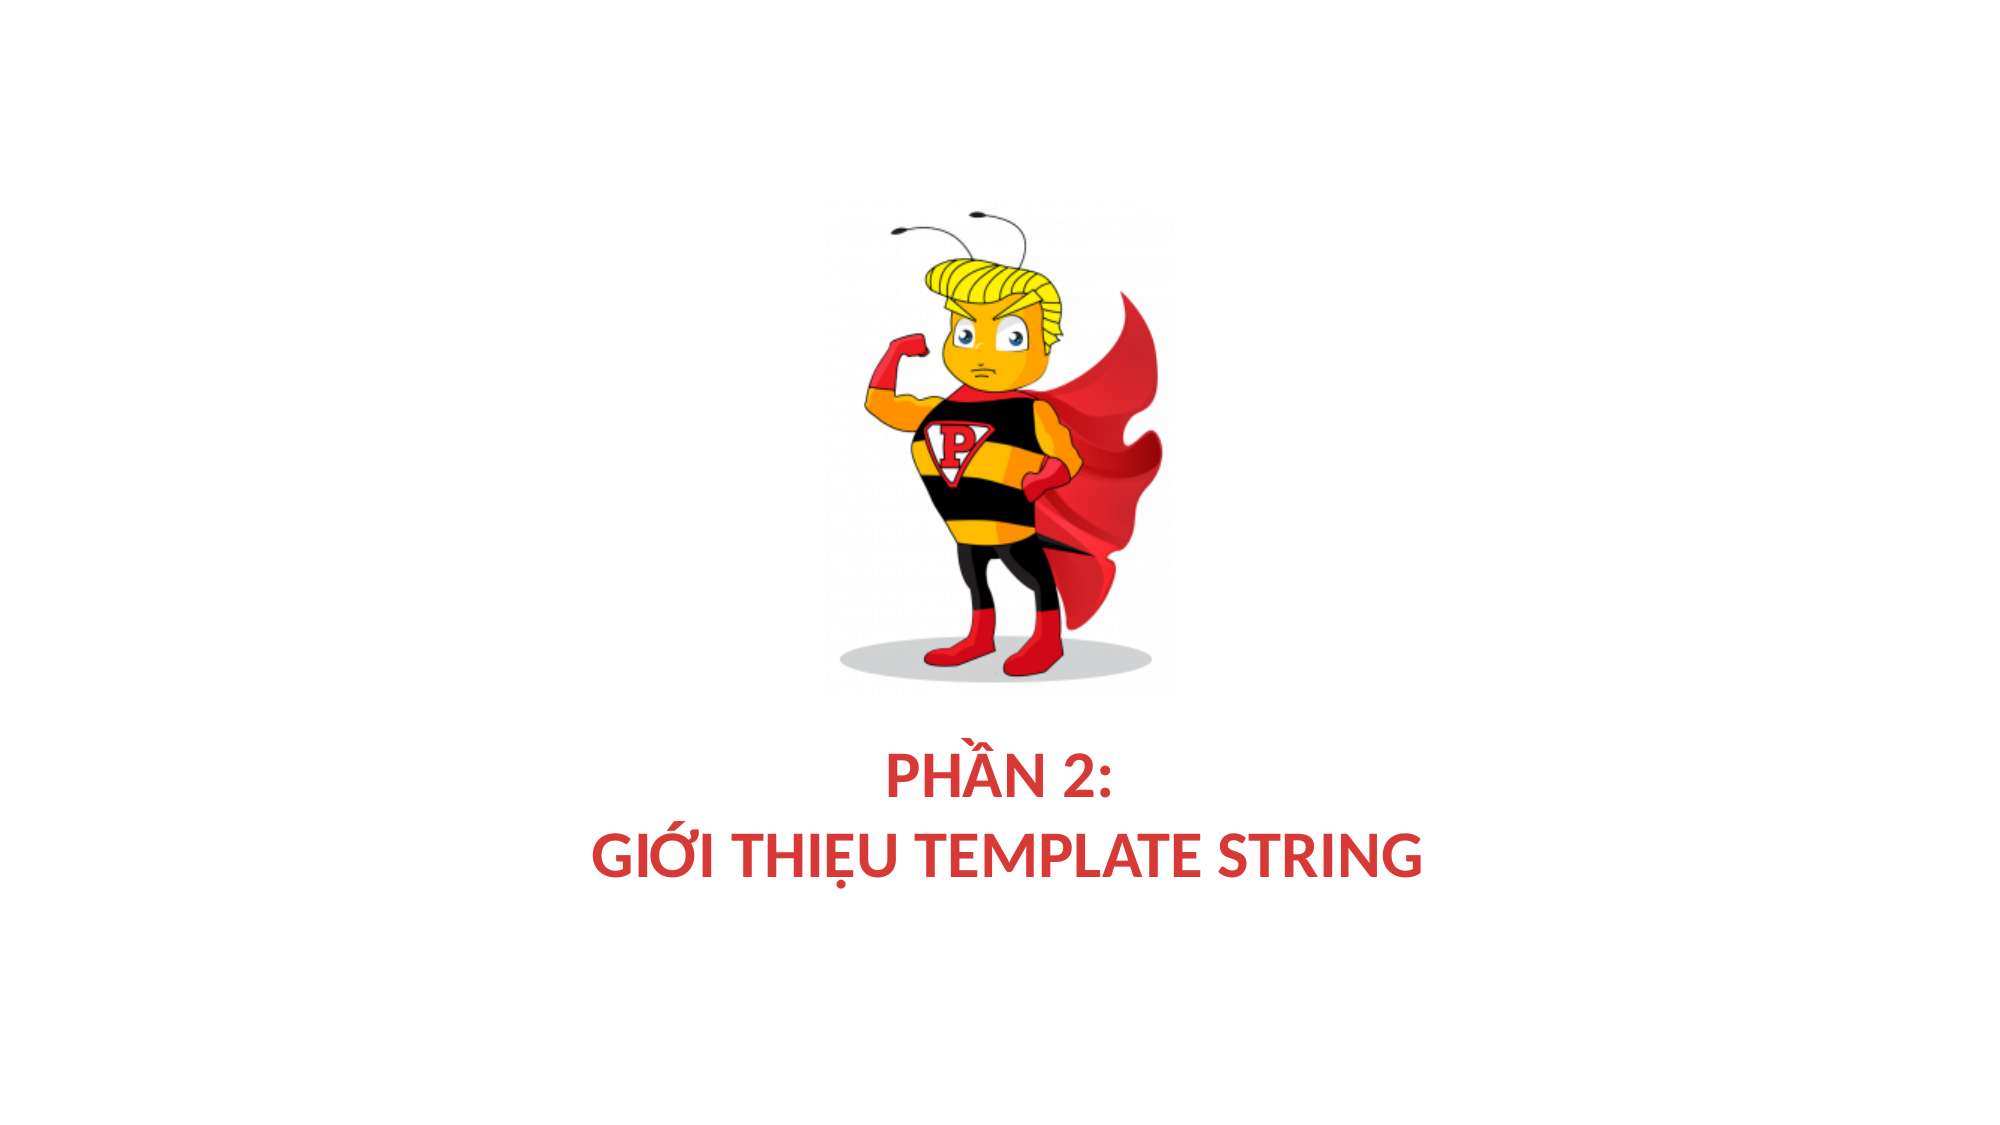

# Phần 2: Giới thiệu Template String